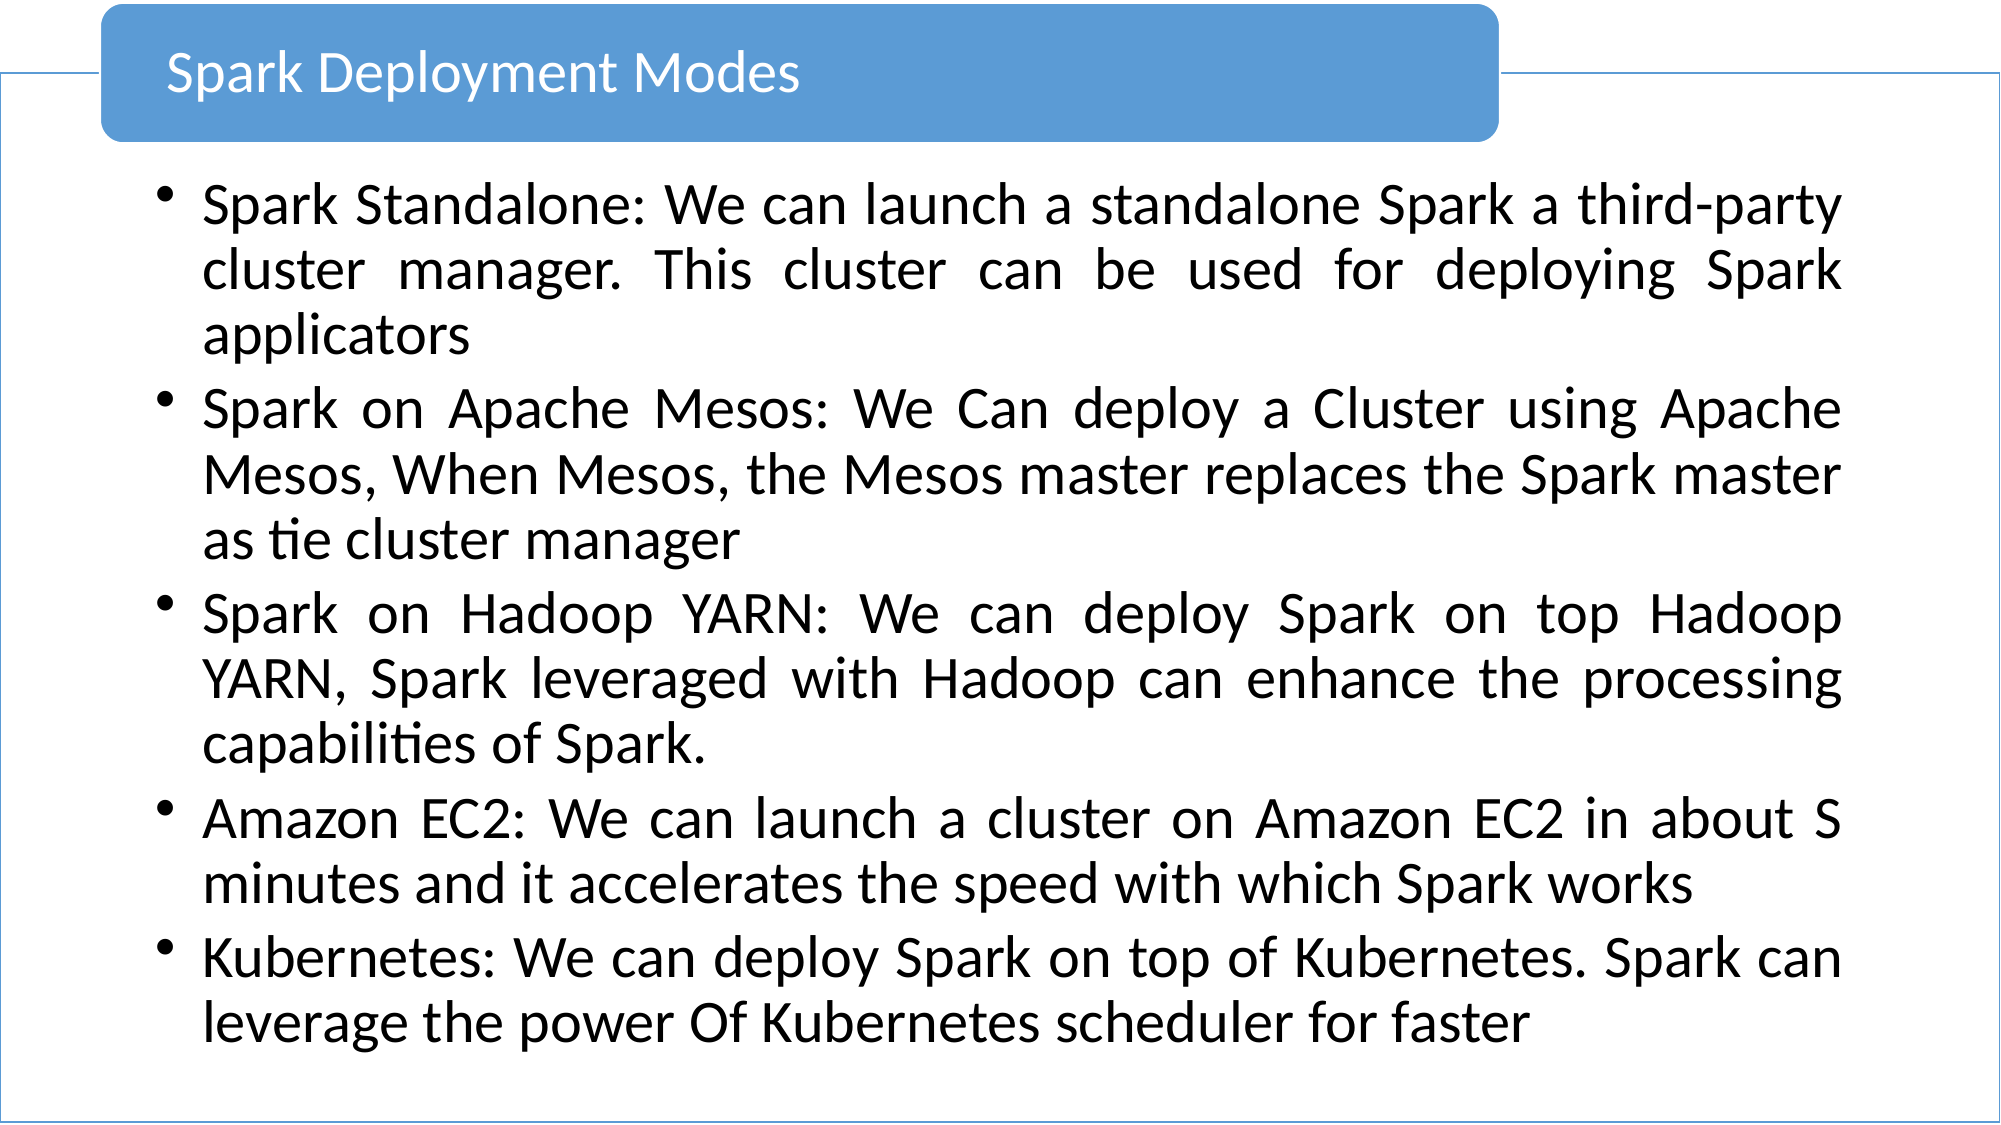

Spark Standalone: We can launch a standalone Spark a third-party cluster manager. This cluster can be used for deploying Spark applicators
Spark on Apache Mesos: We Can deploy a Cluster using Apache Mesos, When Mesos, the Mesos master replaces the Spark master as tie cluster manager
Spark on Hadoop YARN: We can deploy Spark on top Hadoop YARN, Spark leveraged with Hadoop can enhance the processing capabilities of Spark.
Amazon EC2: We can launch a cluster on Amazon EC2 in about S minutes and it accelerates the speed with which Spark works
Kubernetes: We can deploy Spark on top of Kubernetes. Spark can leverage the power Of Kubernetes scheduler for faster
Spark Deployment Modes